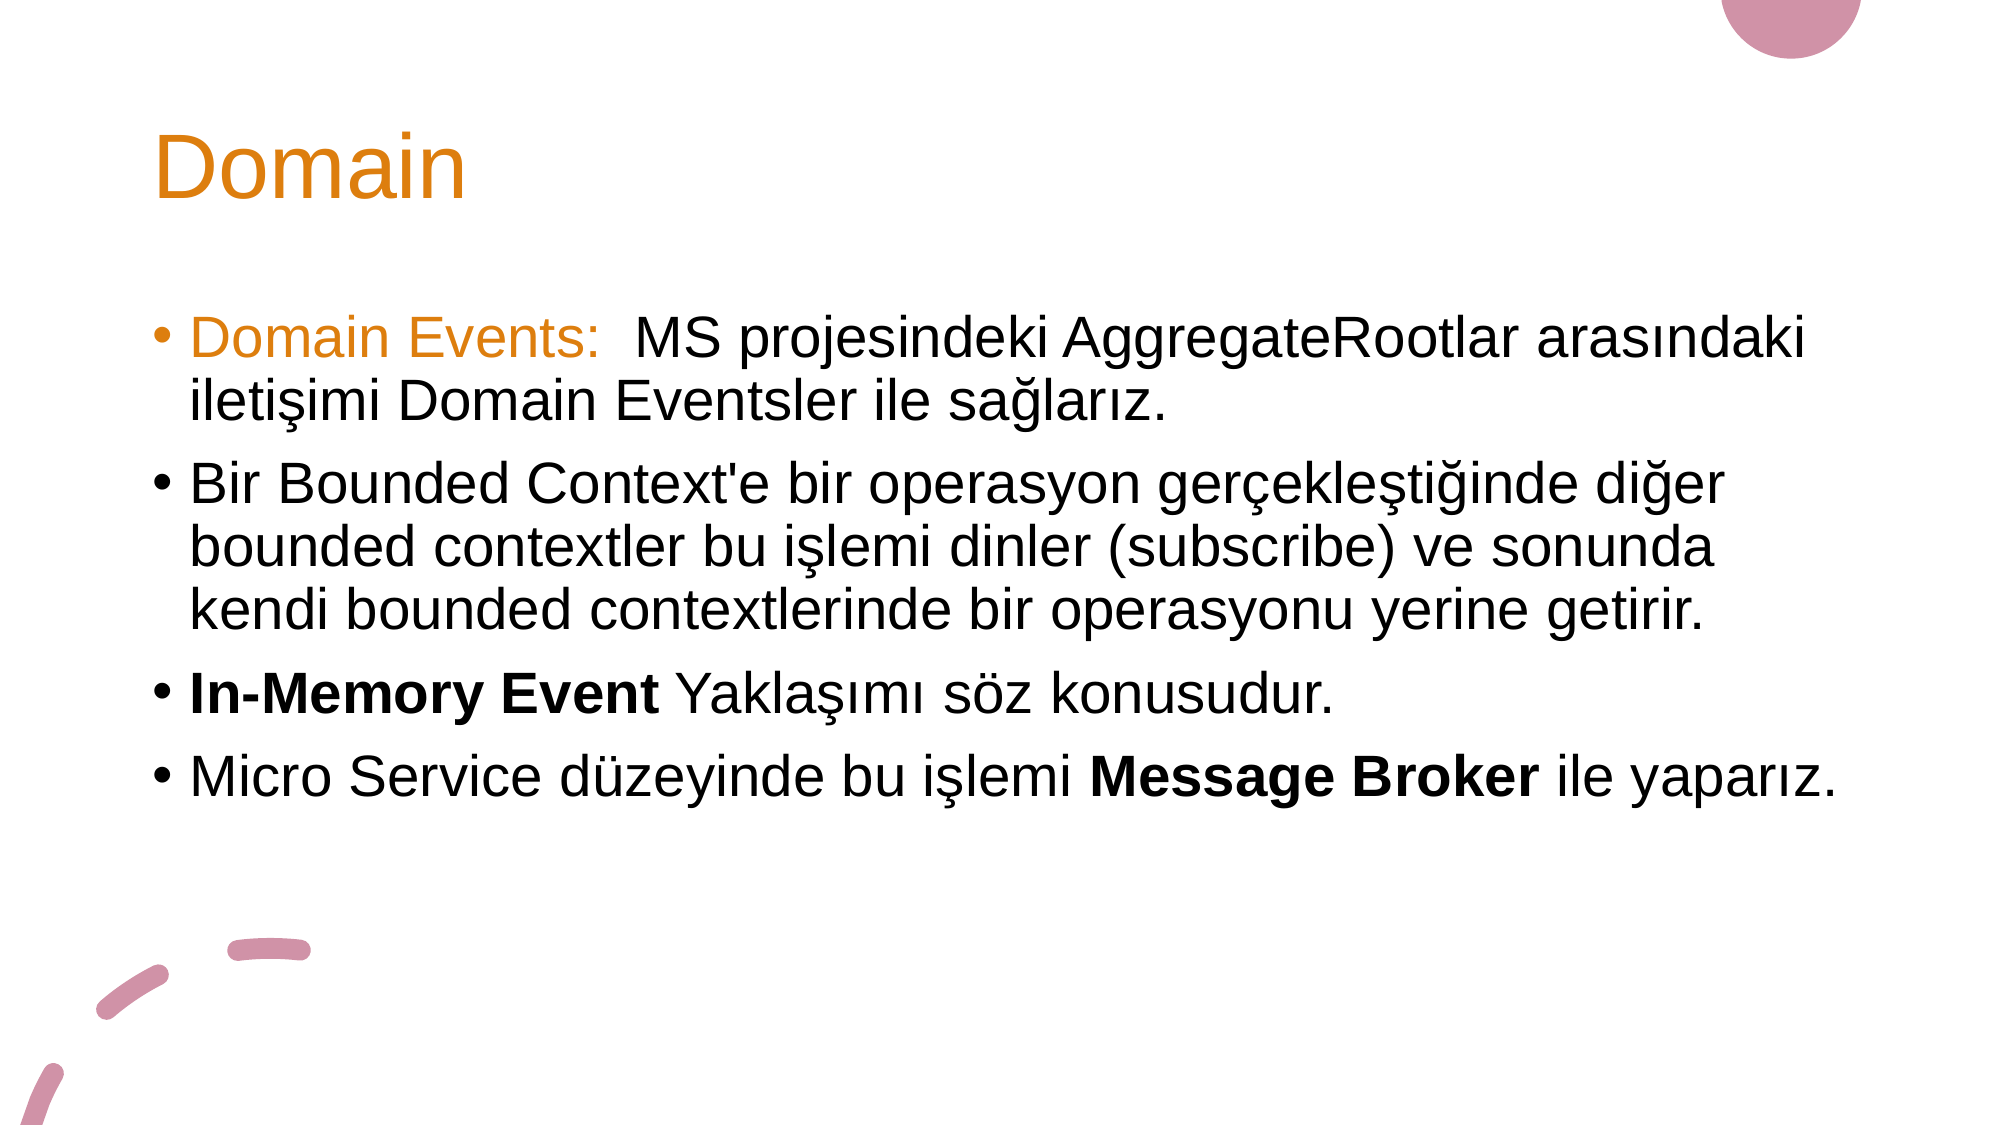

# Domain
Domain Events:  MS projesindeki AggregateRootlar arasındaki iletişimi Domain Eventsler ile sağlarız.
Bir Bounded Context'e bir operasyon gerçekleştiğinde diğer bounded contextler bu işlemi dinler (subscribe) ve sonunda kendi bounded contextlerinde bir operasyonu yerine getirir.
In-Memory Event Yaklaşımı söz konusudur.
Micro Service düzeyinde bu işlemi Message Broker ile yaparız.